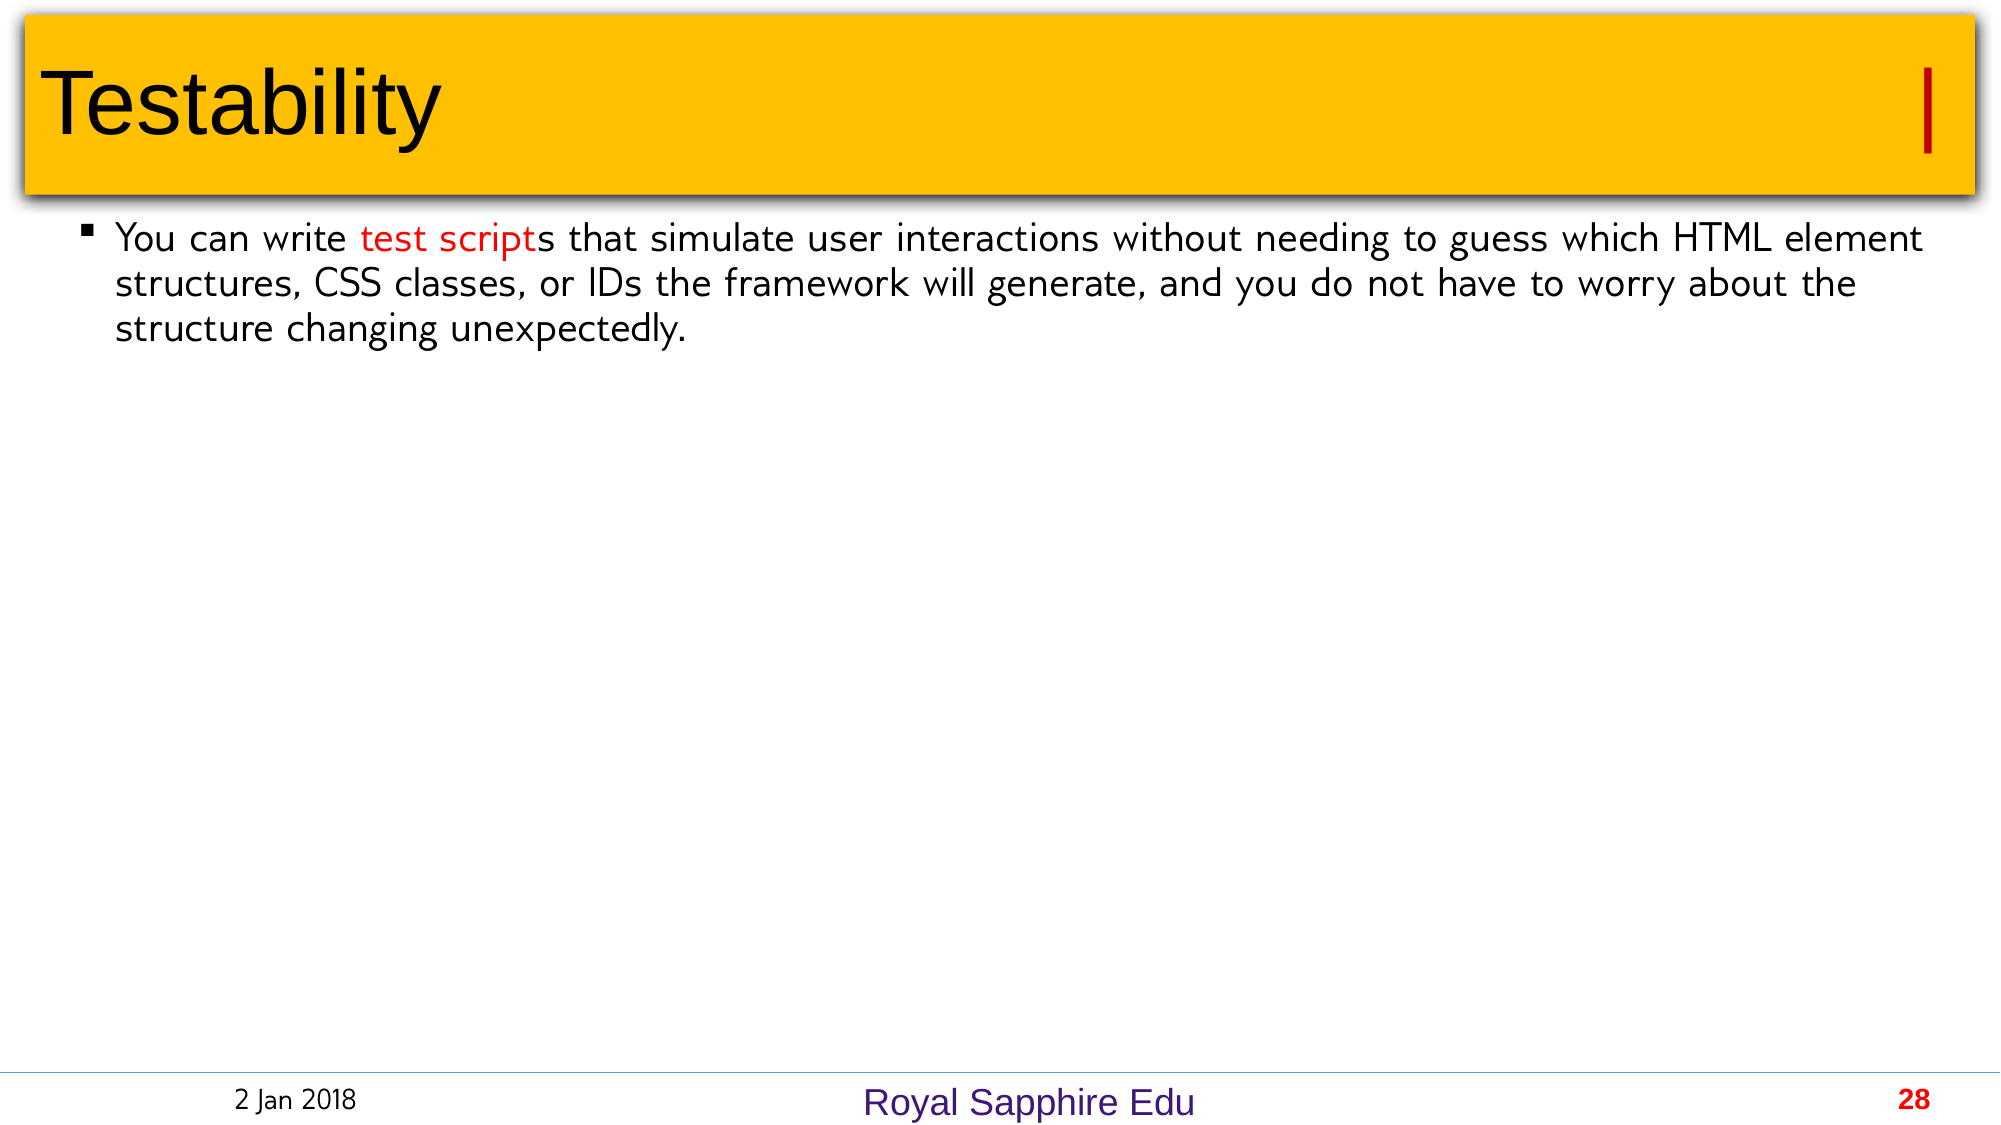

# Testability										   |
You can write test scripts that simulate user interactions without needing to guess which HTML element structures, CSS classes, or IDs the framework will generate, and you do not have to worry about the structure changing unexpectedly.
2 Jan 2018
28